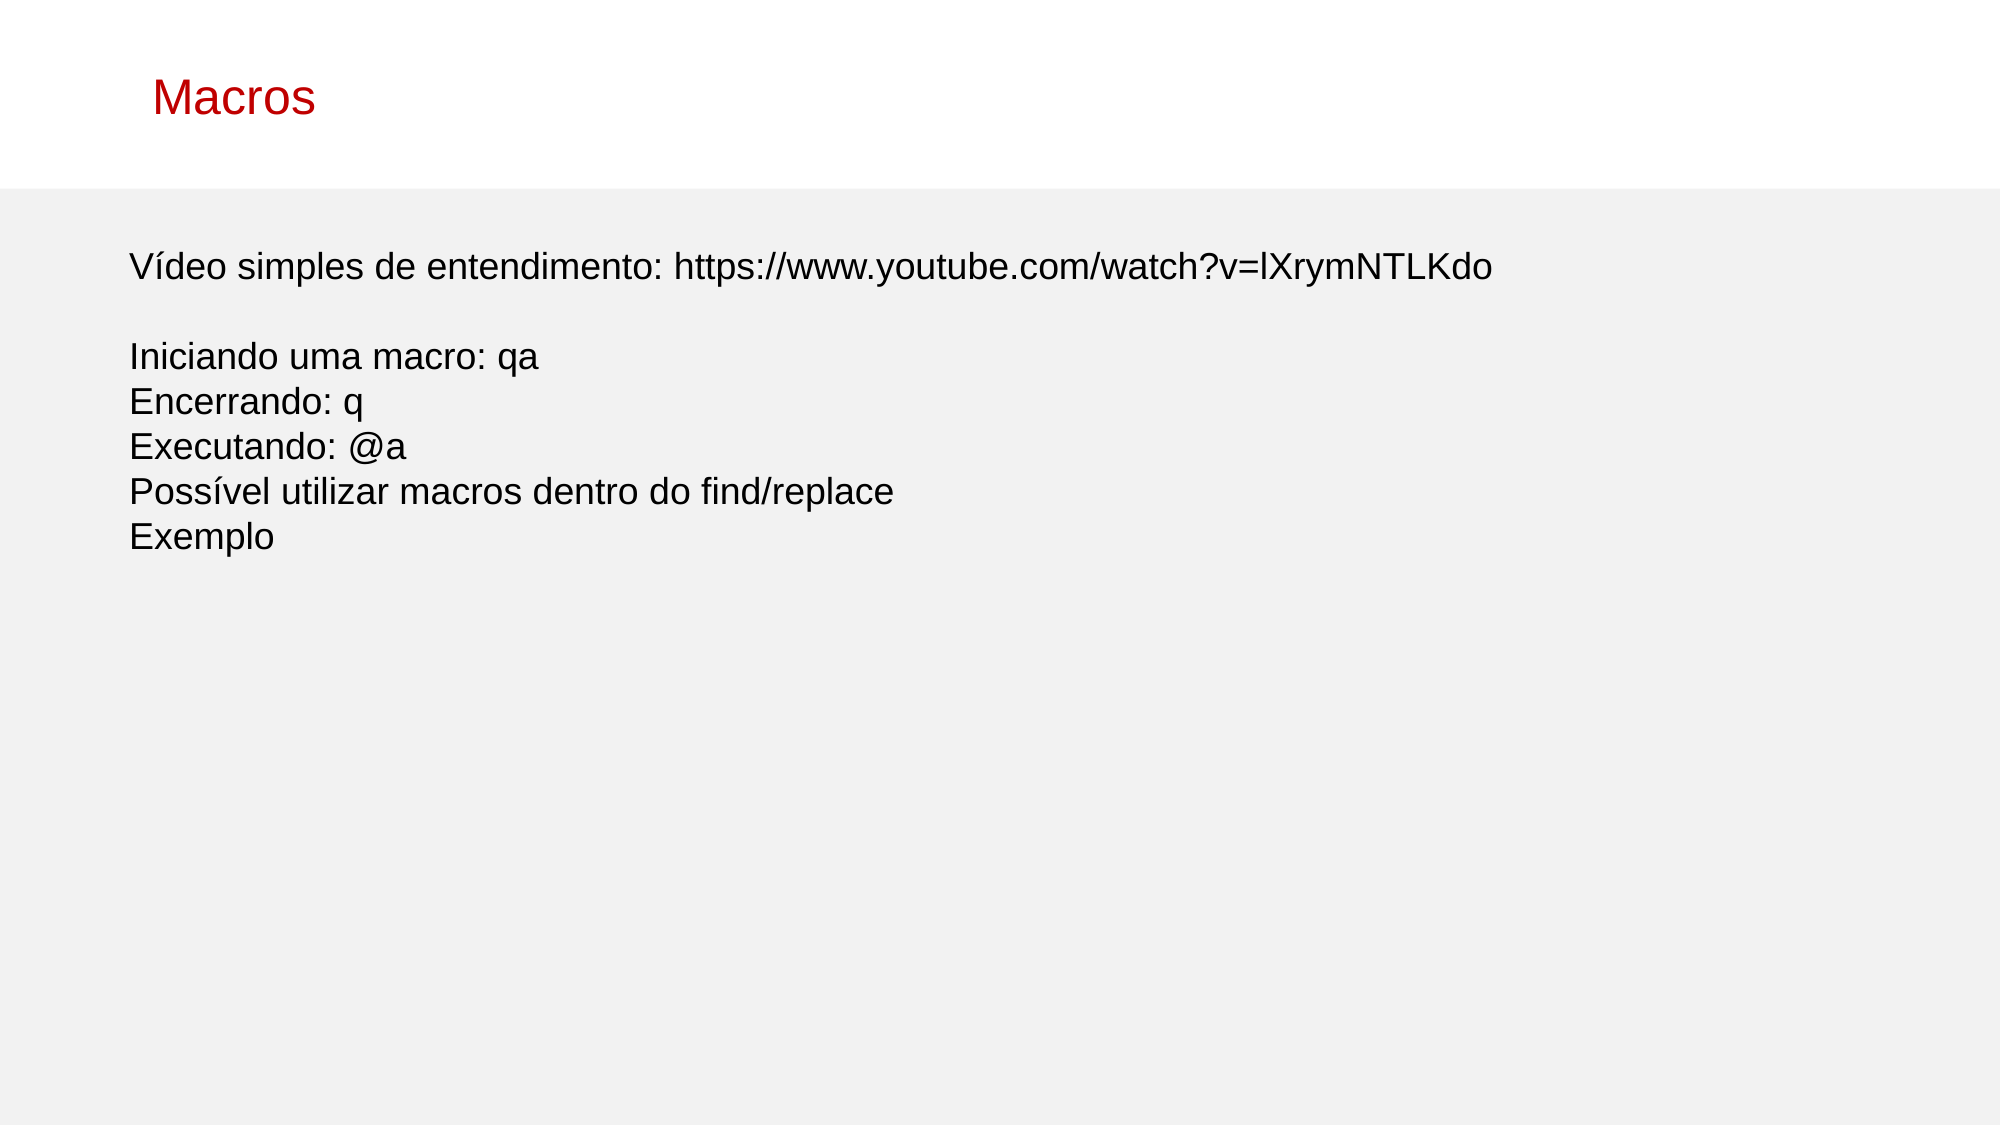

Macros
Vídeo simples de entendimento: https://www.youtube.com/watch?v=lXrymNTLKdo

Iniciando uma macro: qa
Encerrando: q
Executando: @a
Possível utilizar macros dentro do find/replace
Exemplo